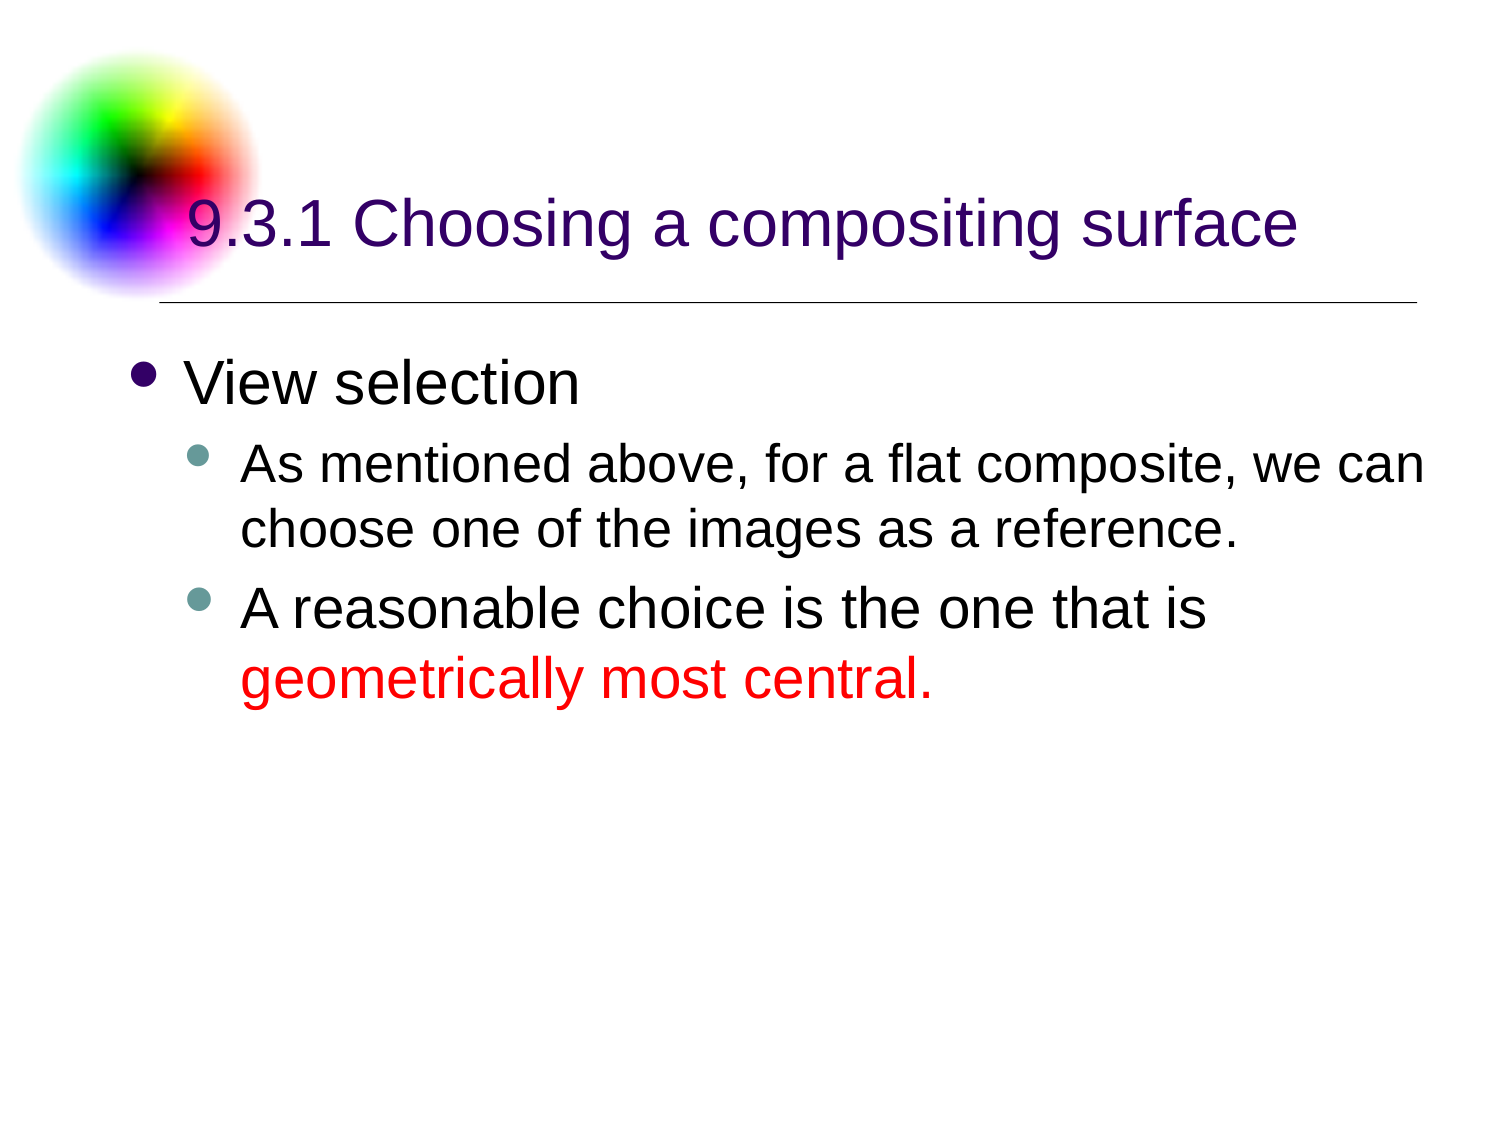

# 9.3.1 Choosing a compositing surface
View selection
As mentioned above, for a flat composite, we can choose one of the images as a reference.
A reasonable choice is the one that is geometrically most central.